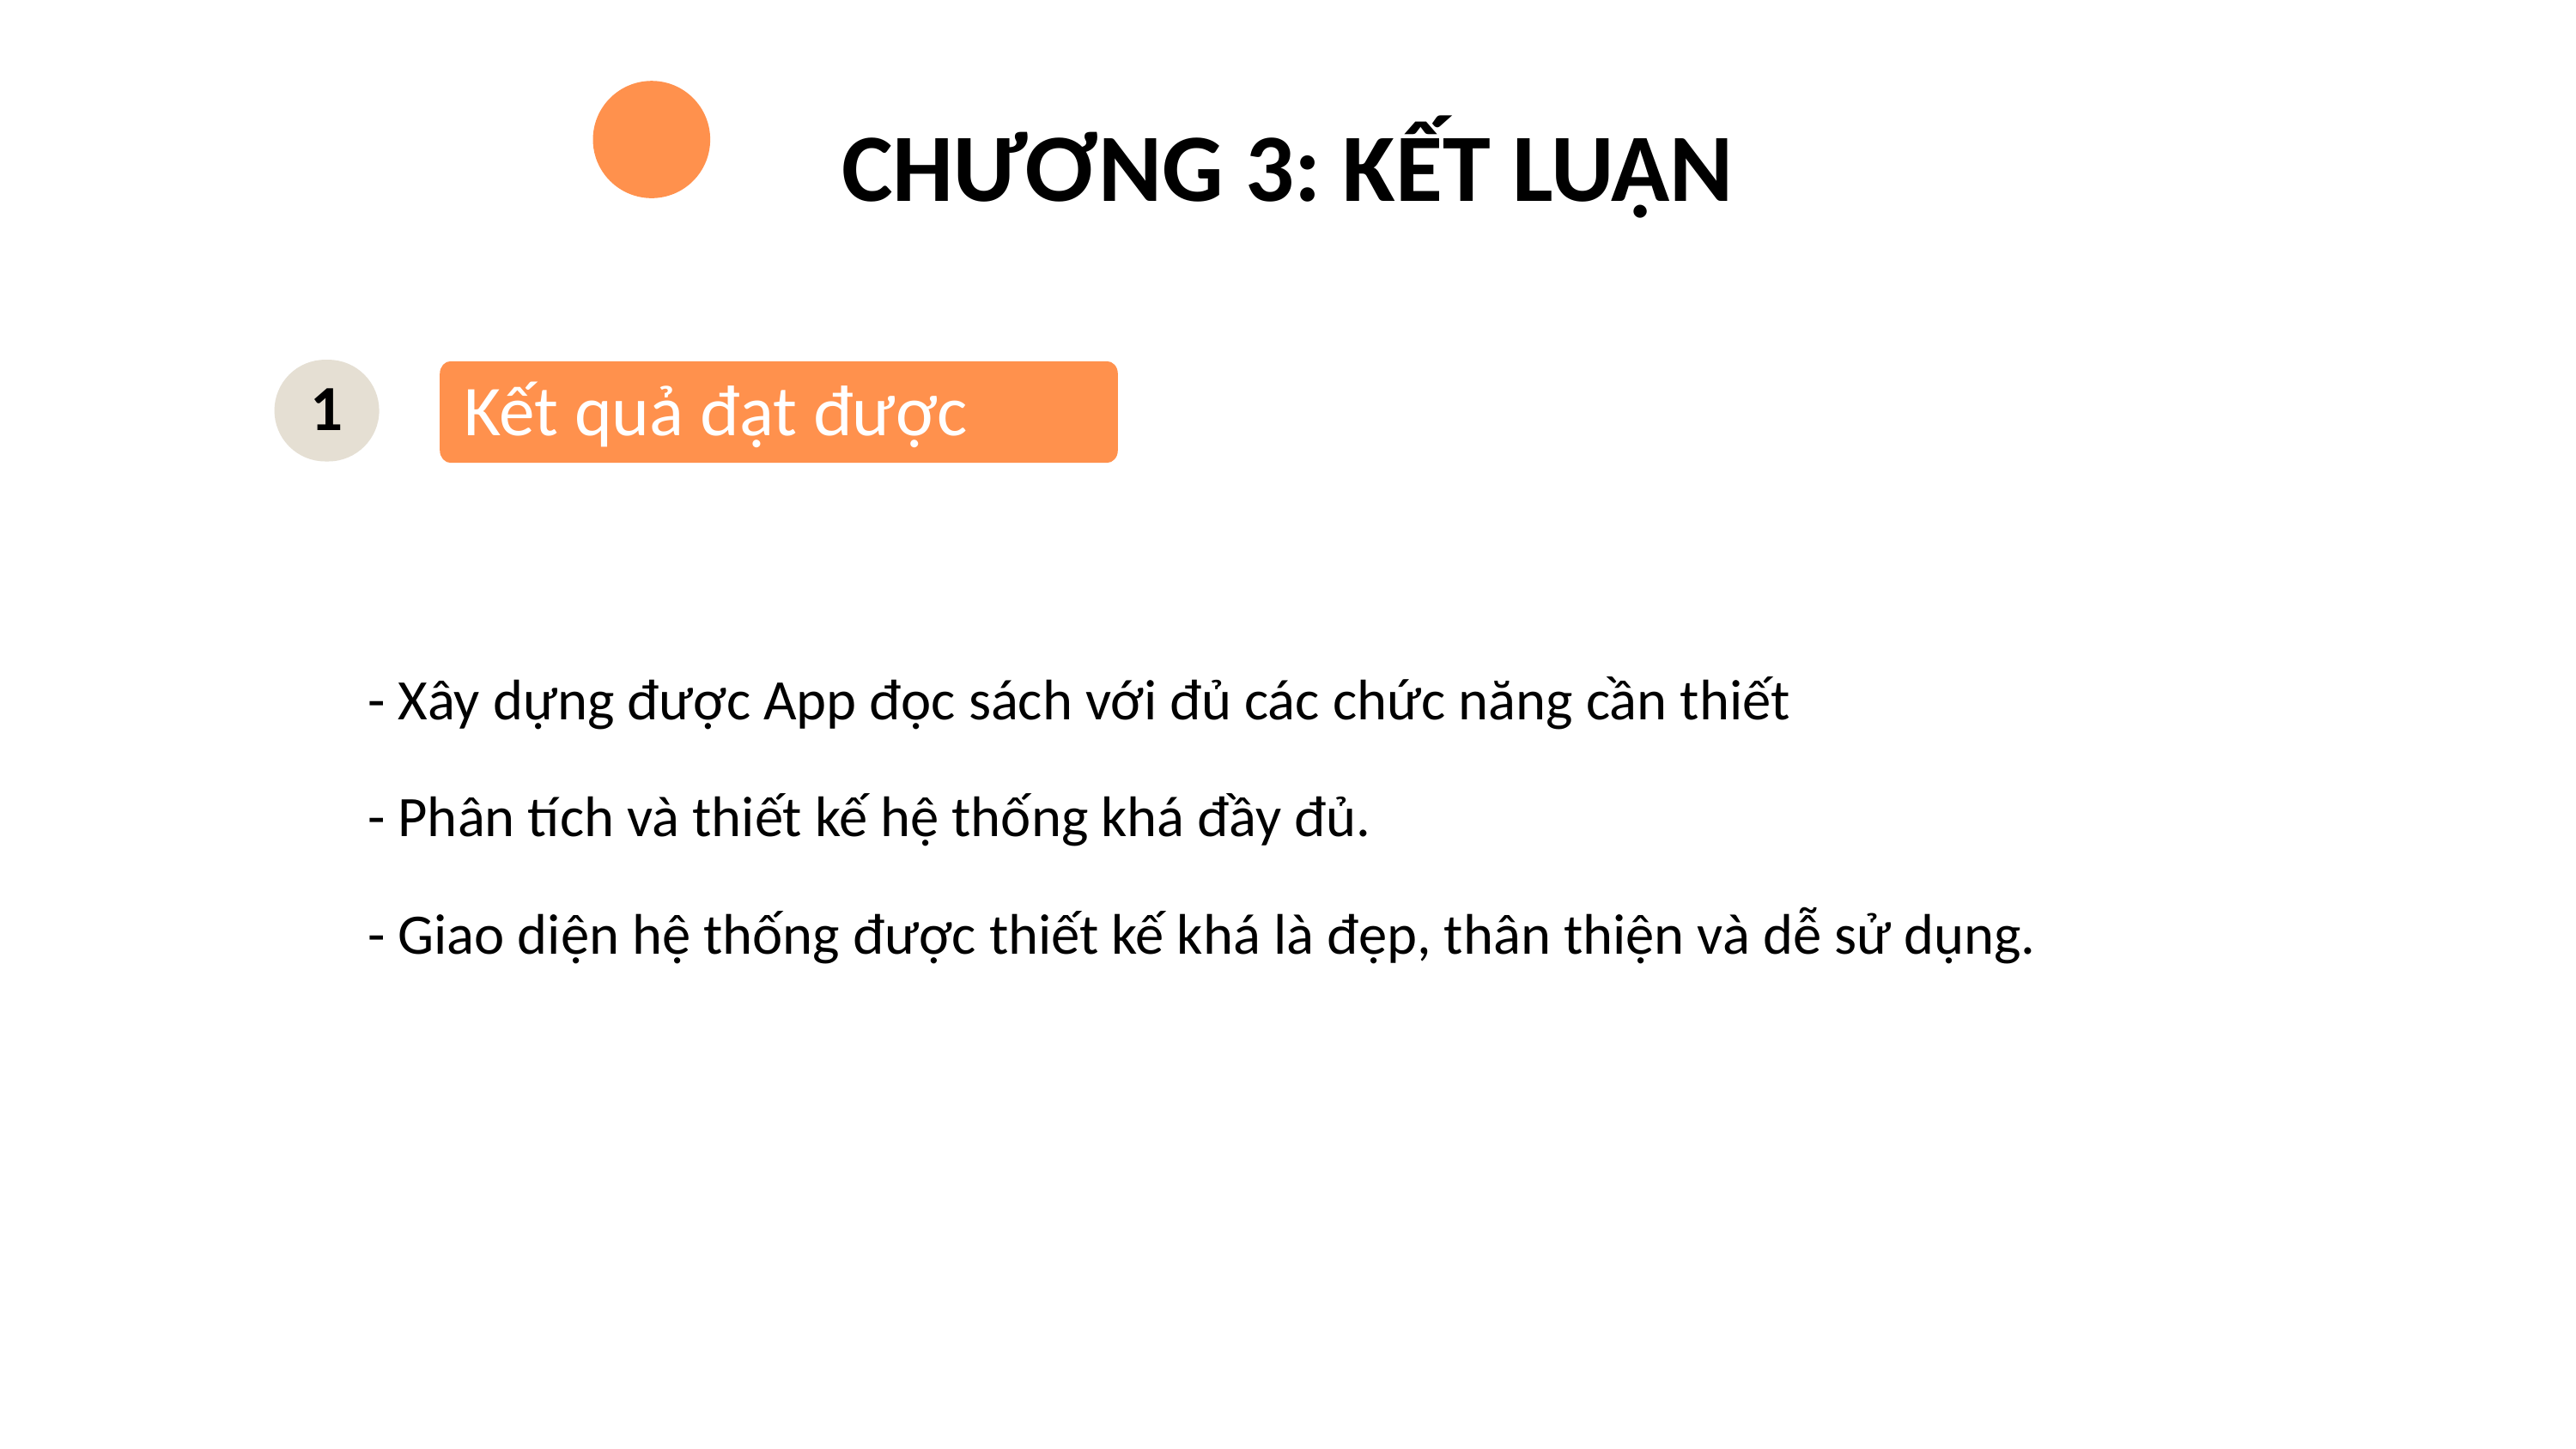

CHƯƠNG 3: KẾT LUẬN

1

Kết quả đạt được

- Xây dựng được App đọc sách với đủ các chức năng cần thiết
- Phân tích và thiết kế hệ thống khá đầy đủ.
- Giao diện hệ thống được thiết kế khá là đẹp, thân thiện và dễ sử dụng.